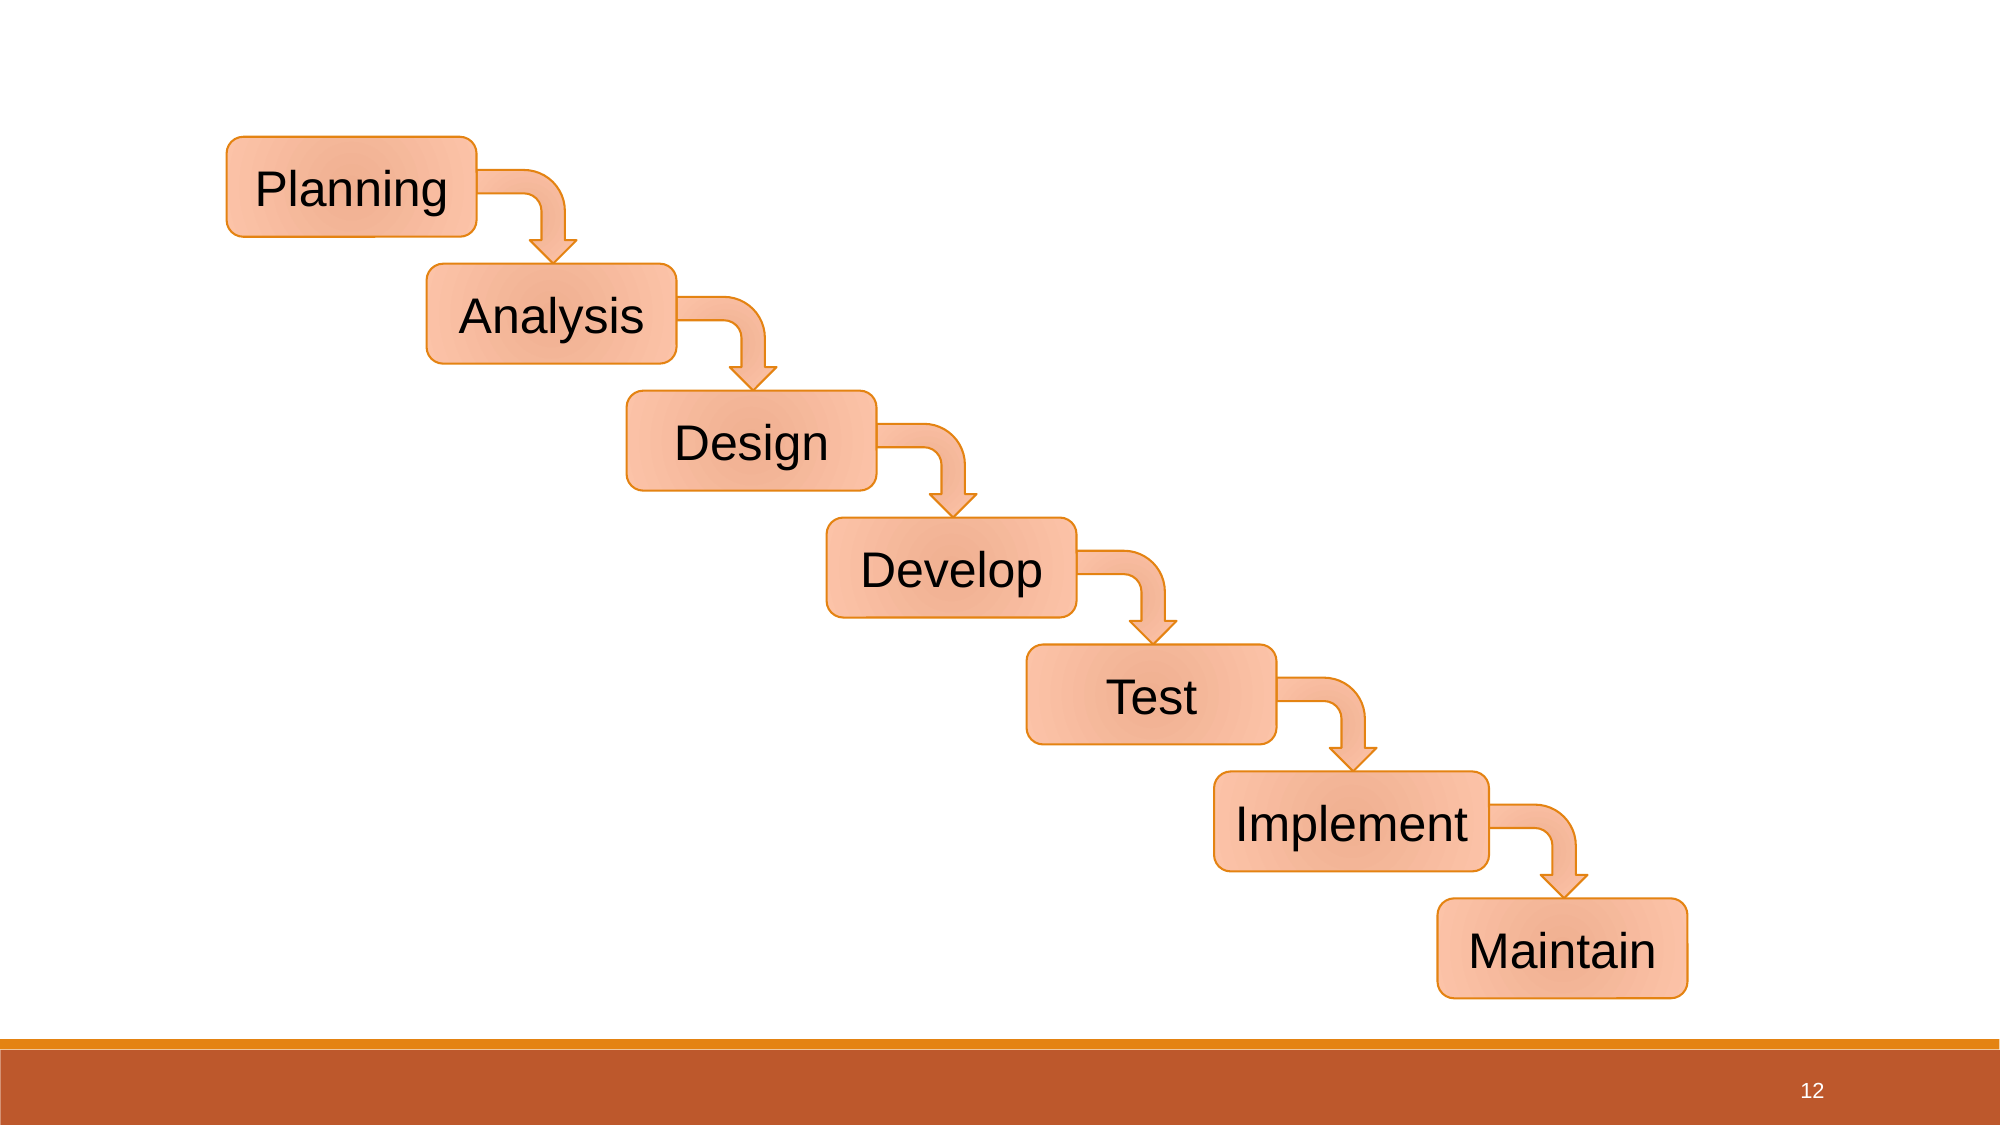

Planning

Analysis

Design

Develop

Test

Implement

Maintain
12